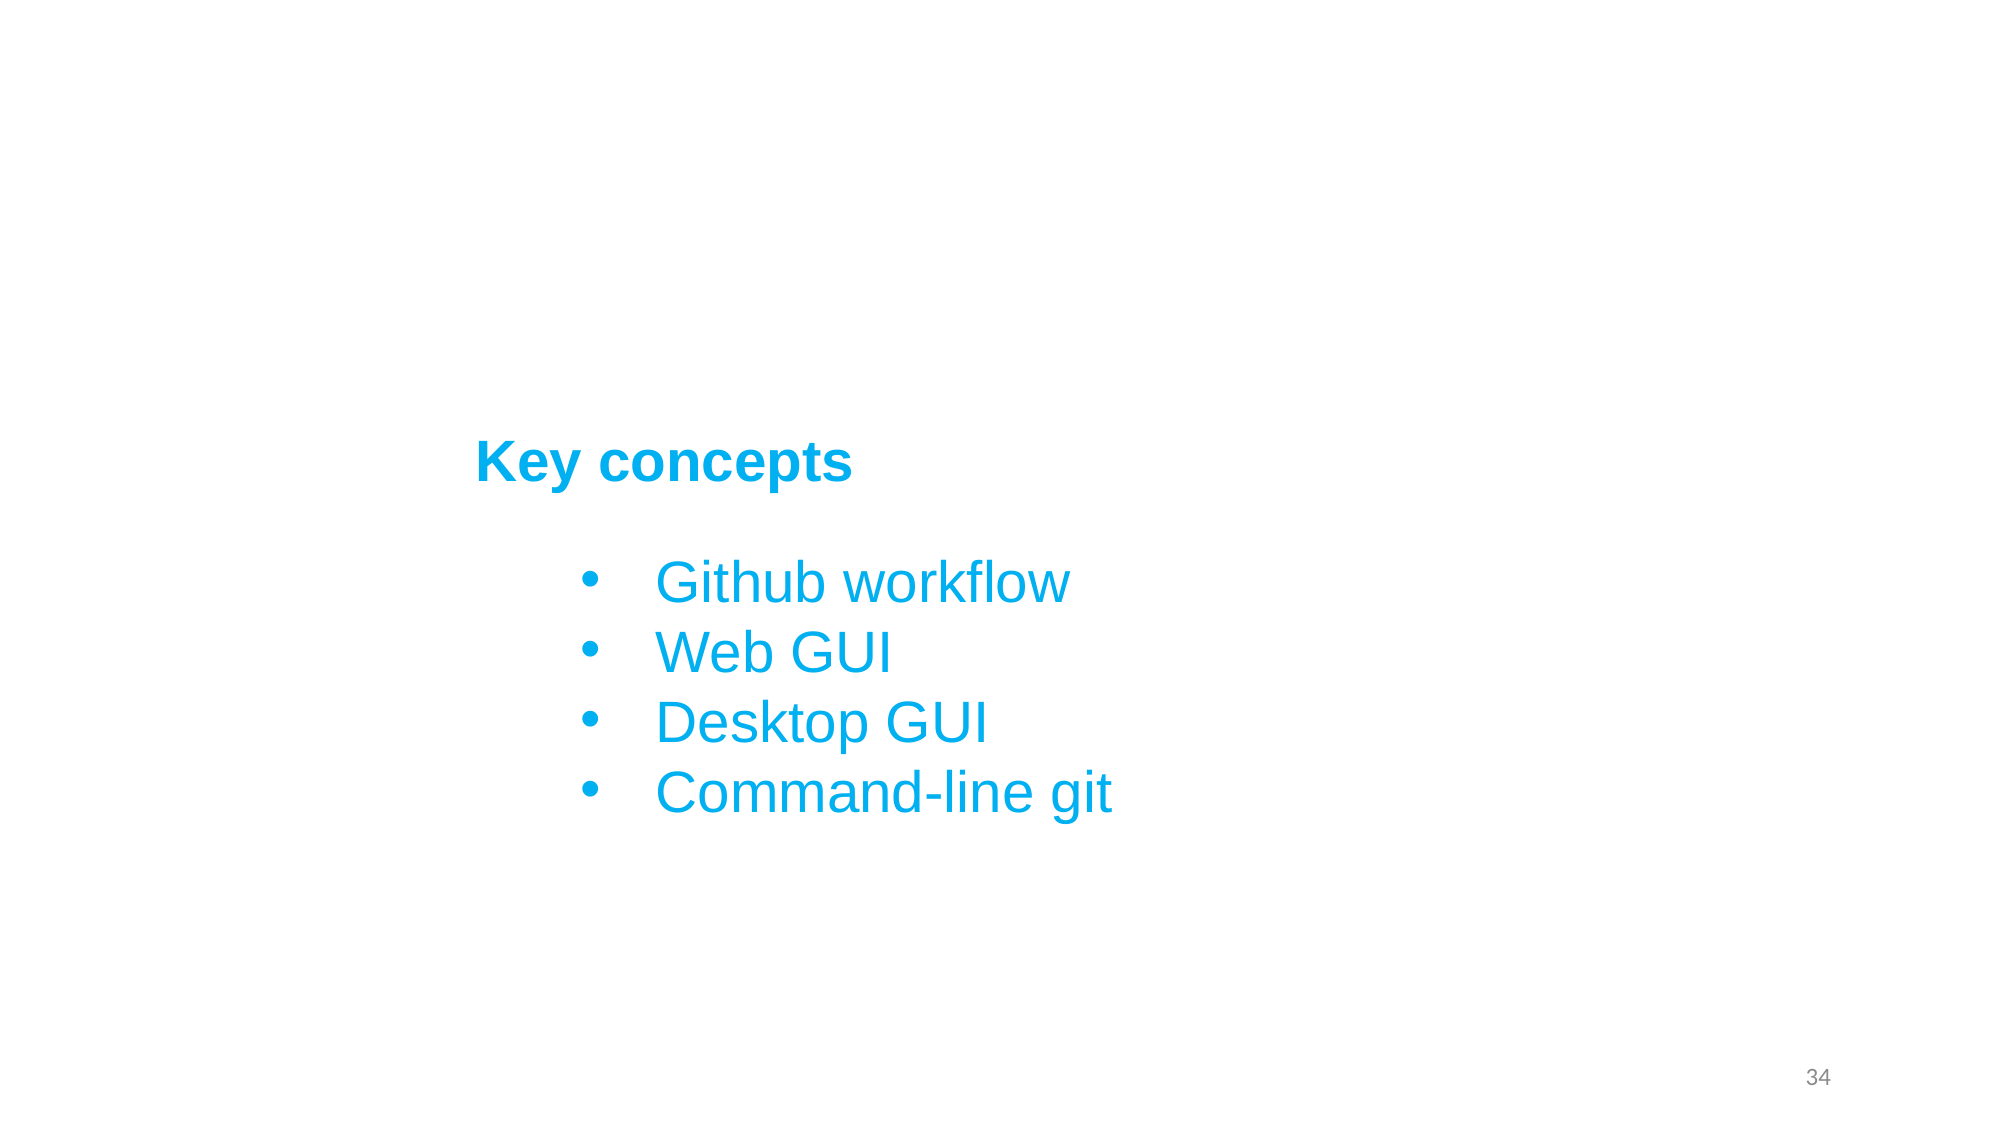

Key concepts
Github workflow
Web GUI
Desktop GUI
Command-line git

34